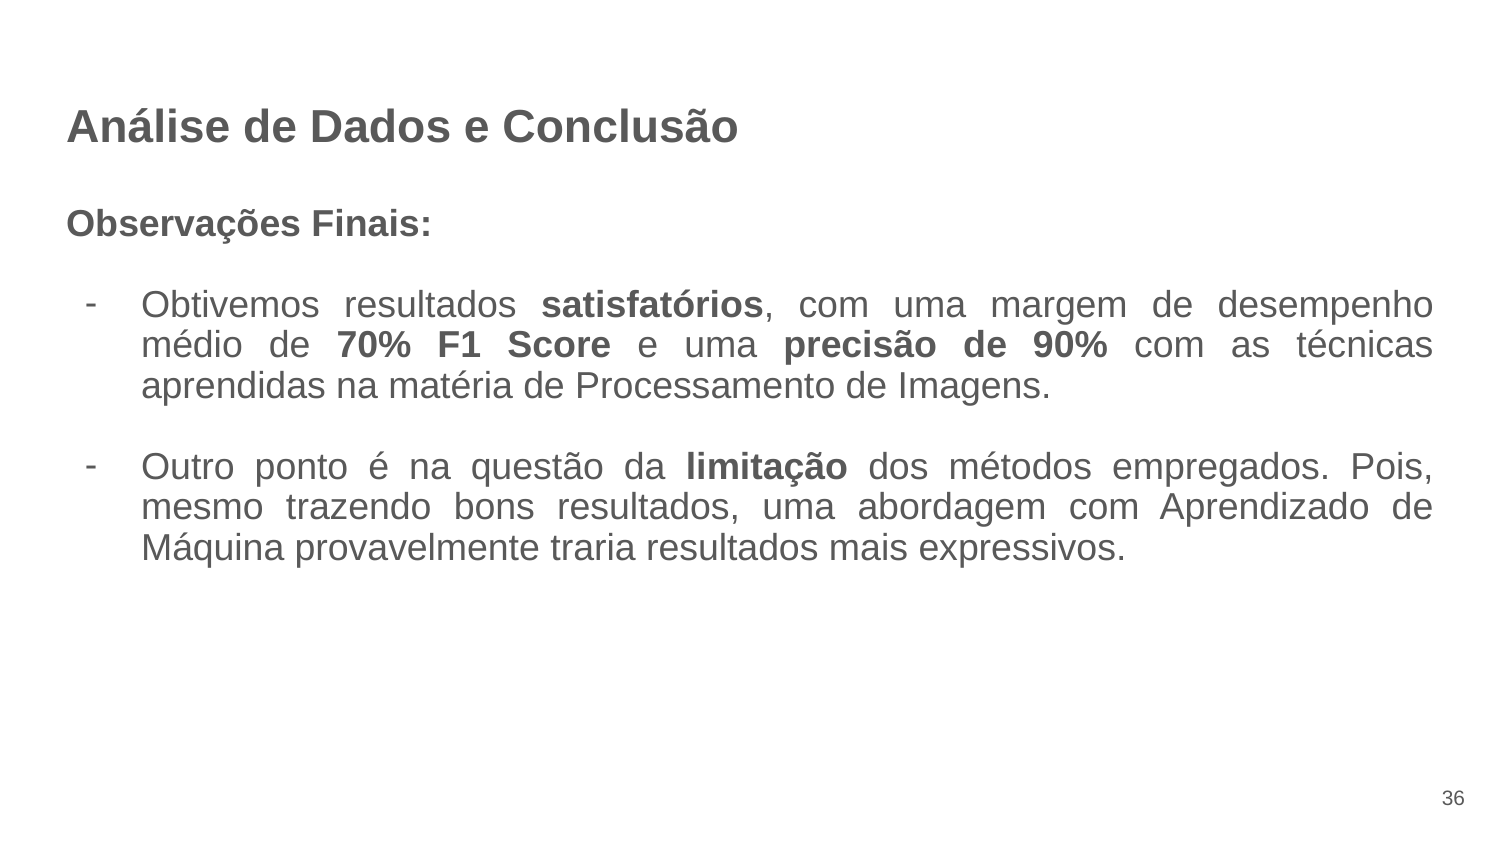

# Análise de Dados e Conclusão
Observações Finais:

Obtivemos resultados satisfatórios, com uma margem de desempenho médio de 70% F1 Score e uma precisão de 90% com as técnicas aprendidas na matéria de Processamento de Imagens.

Outro ponto é na questão da limitação dos métodos empregados. Pois, mesmo trazendo bons resultados, uma abordagem com Aprendizado de Máquina provavelmente traria resultados mais expressivos.
36